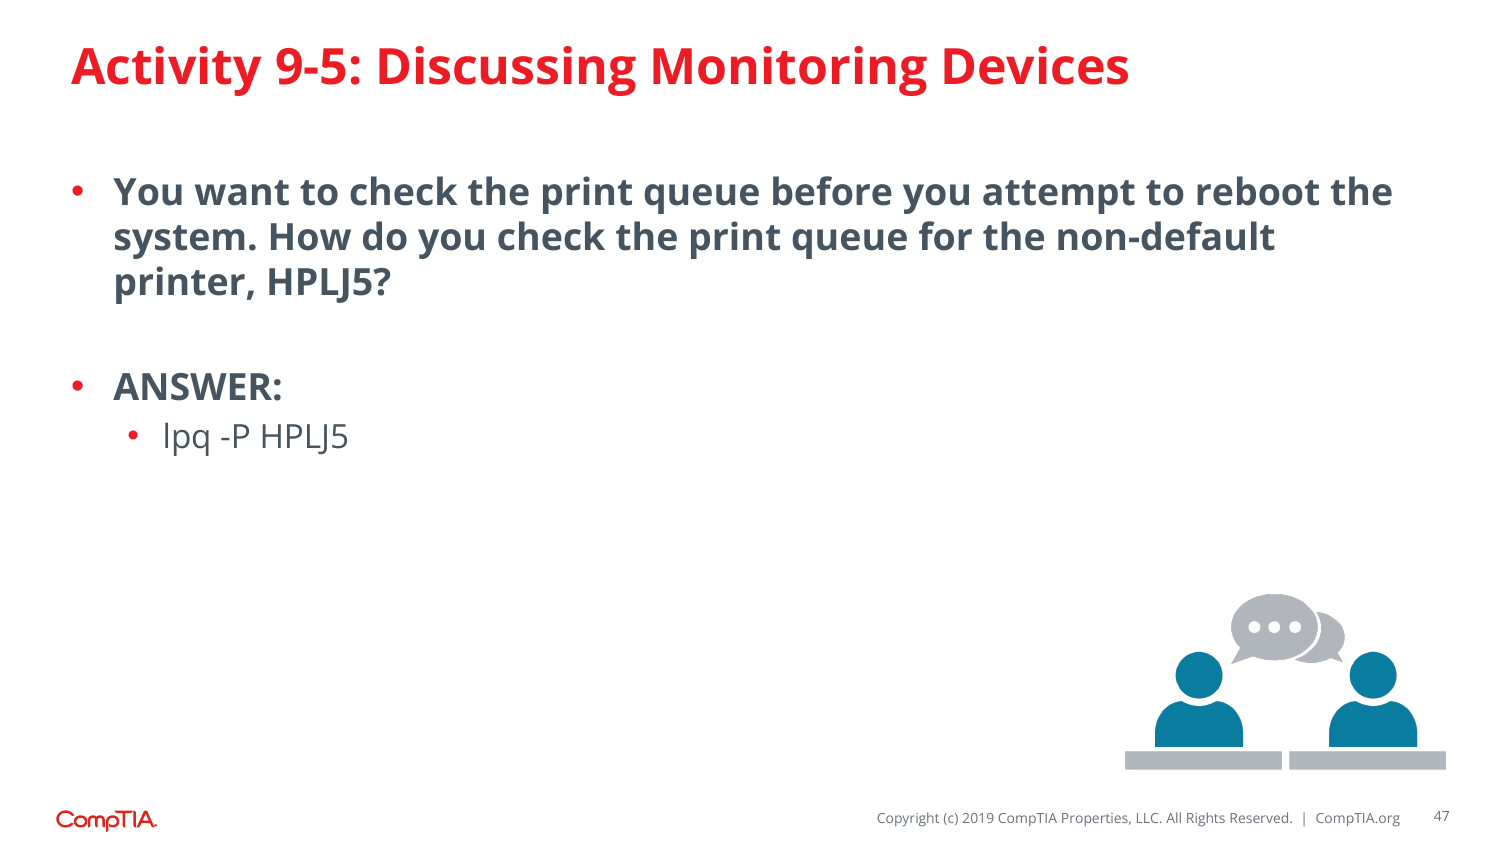

# Activity 9-5: Discussing Monitoring Devices
You want to check the print queue before you attempt to reboot the system. How do you check the print queue for the non-default printer, HPLJ5?

ANSWER:
lpq -P HPLJ5

47